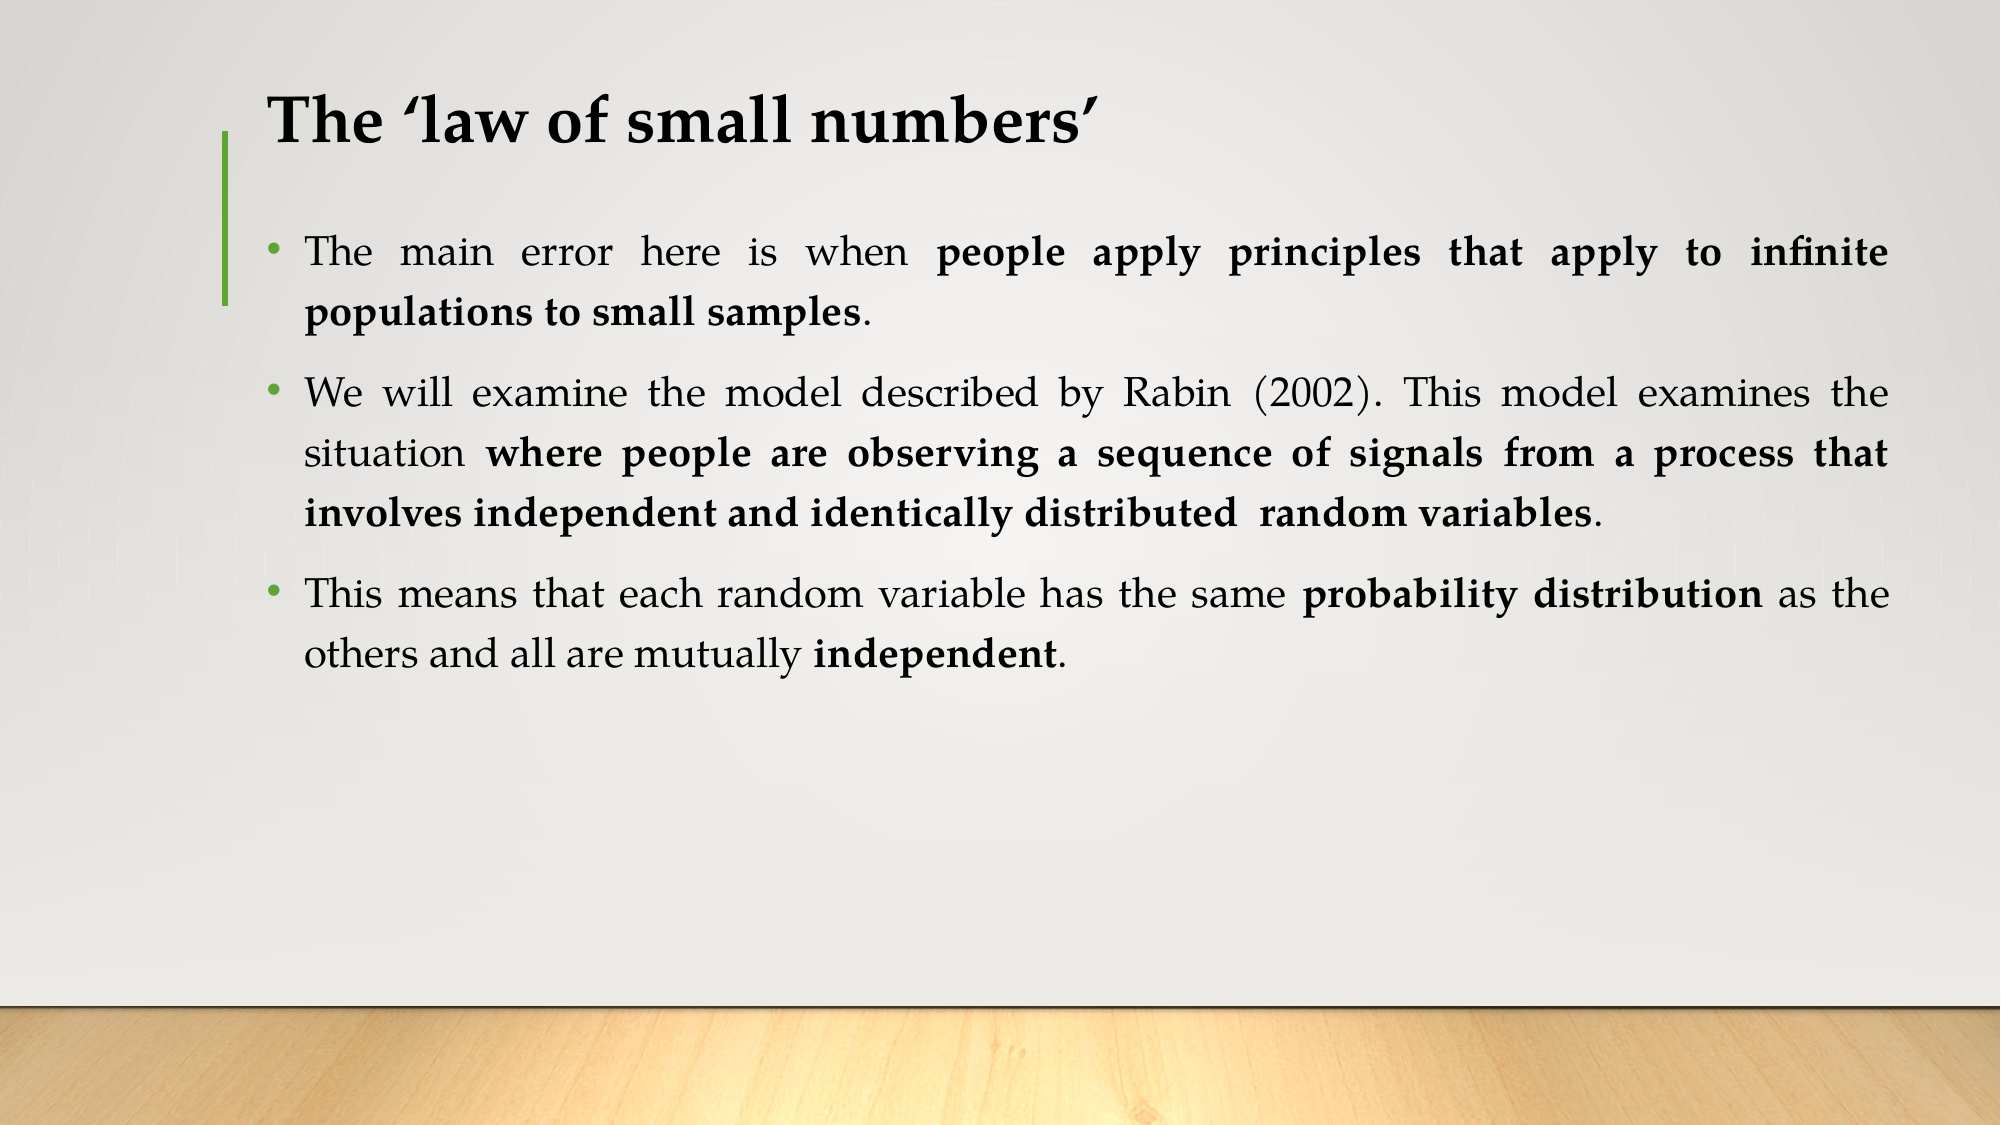

# The ‘law of small numbers’
The main error here is when people apply principles that apply to infinite populations to small samples.
We will examine the model described by Rabin (2002). This model examines the situation where people are observing a sequence of signals from a process that involves independent and identically distributed  random variables.
This means that each random variable has the same probability distribution as the others and all are mutually independent.